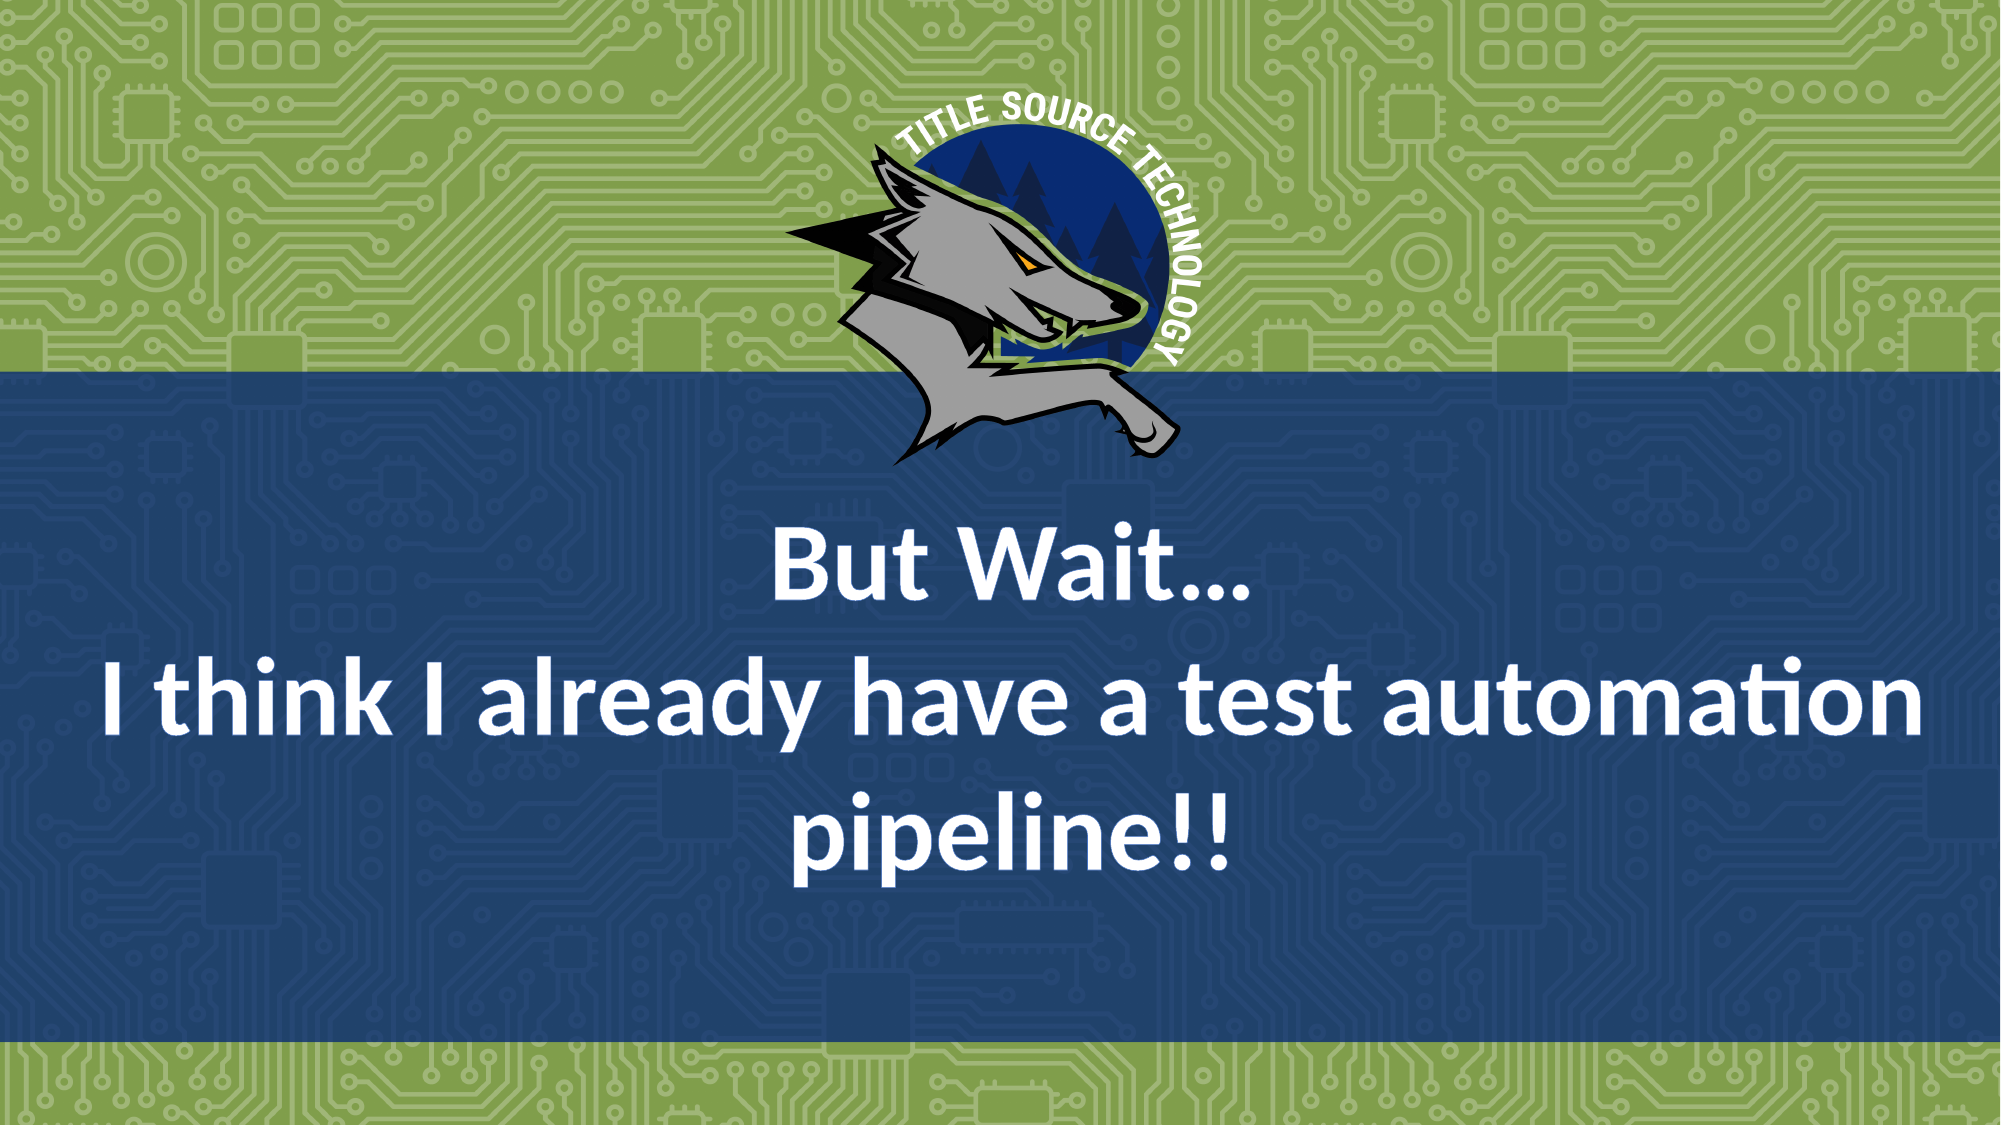

But Wait…
I think I already have a test automation pipeline!!